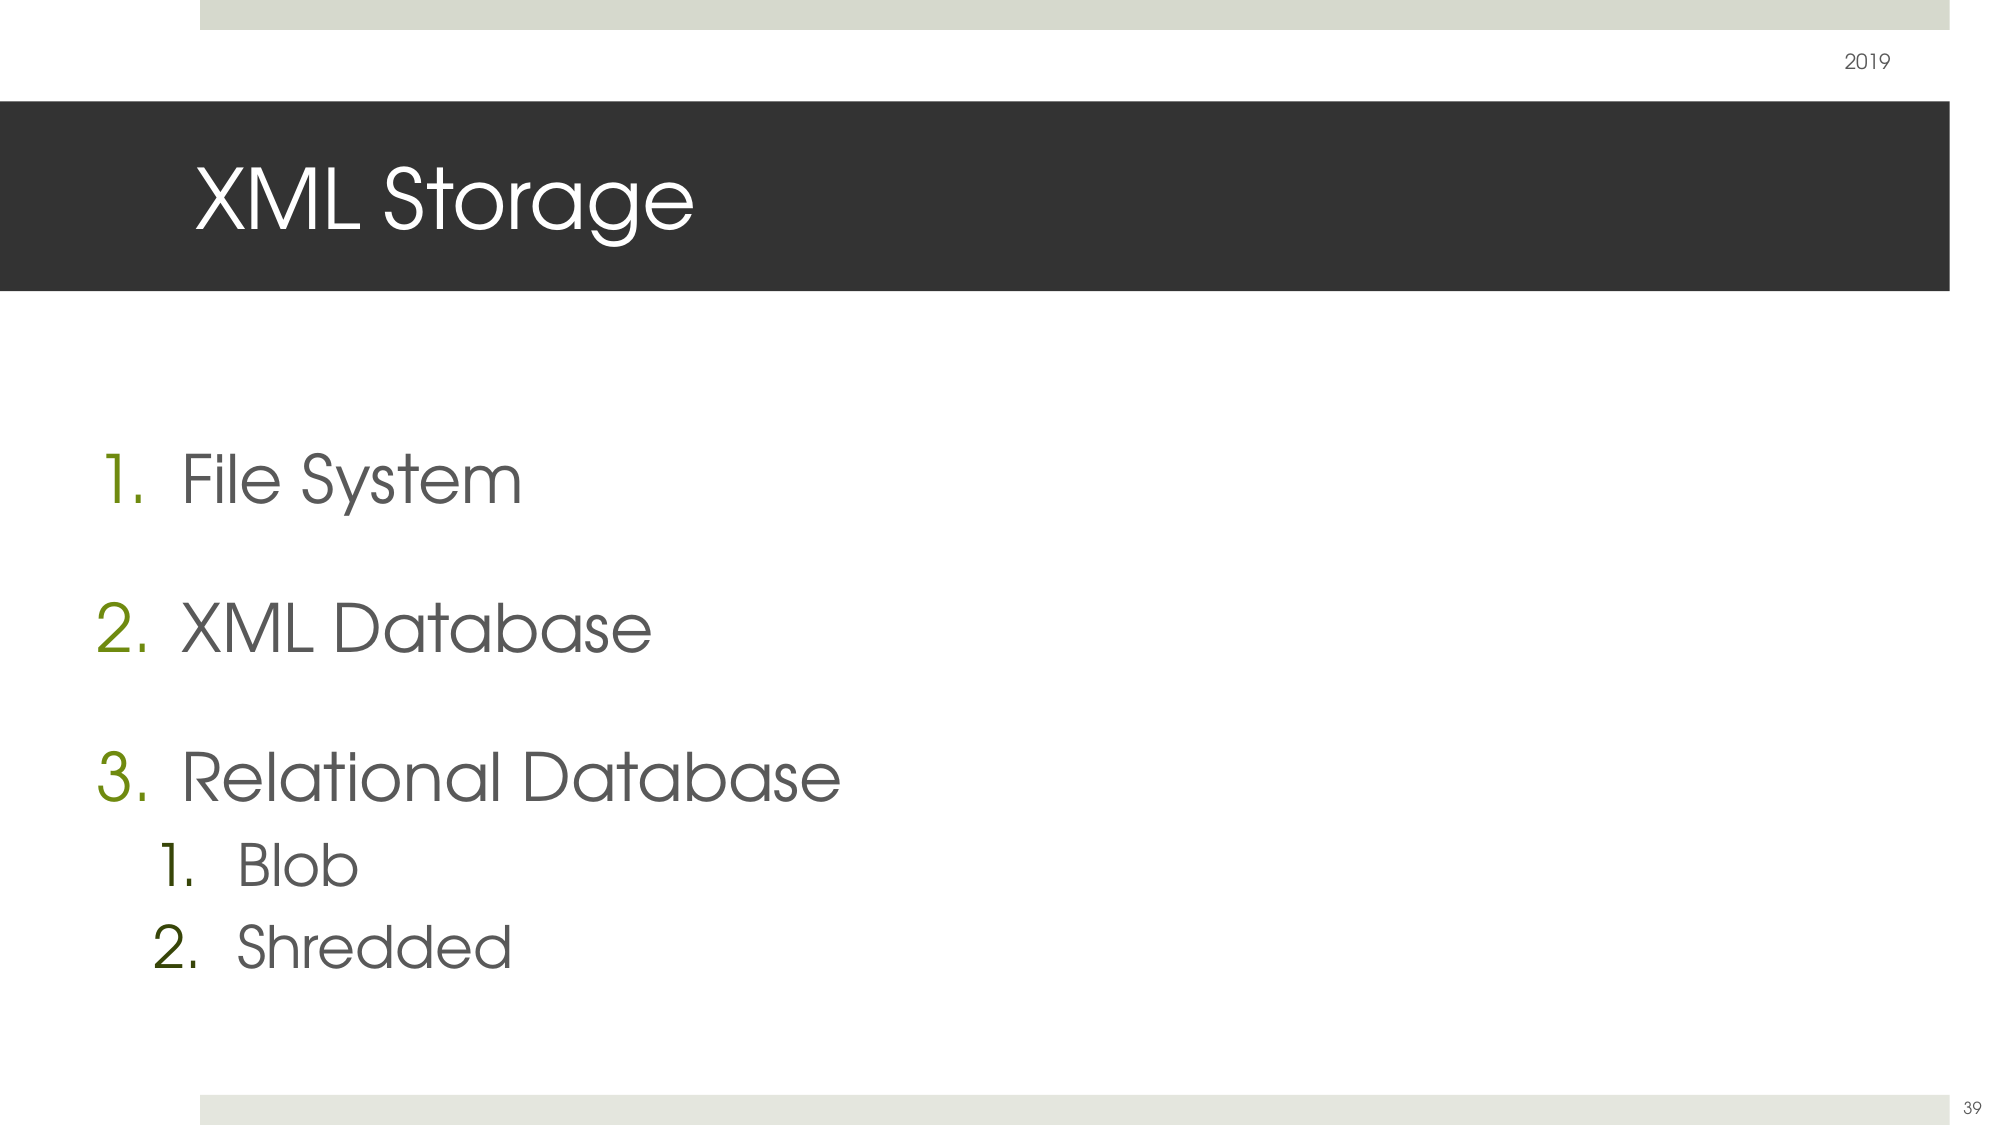

2019
# XML Storage
File System
XML Database
Relational Database
Blob
Shredded
39